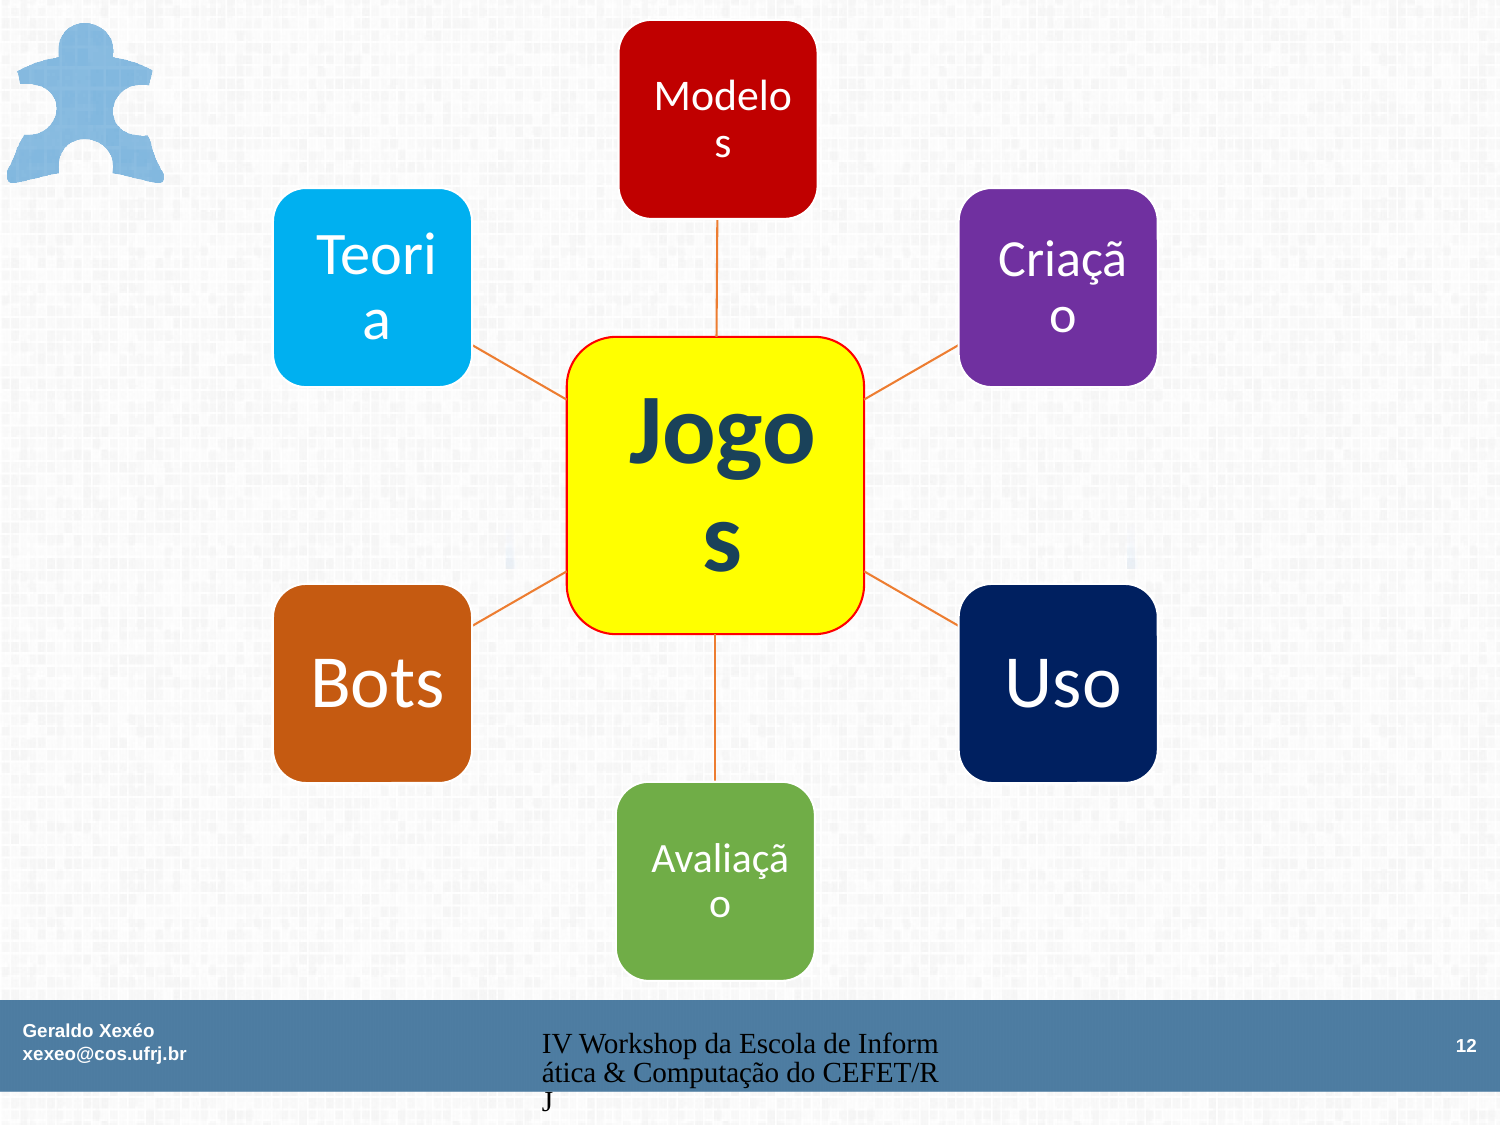

Jogos
Modelos
Criação
Uso
Avaliação
Bots
Teoria
Geraldo Xexéo  xexeo@cos.ufrj.br
IV Workshop da Escola de Informática & Computação do CEFET/RJ
12